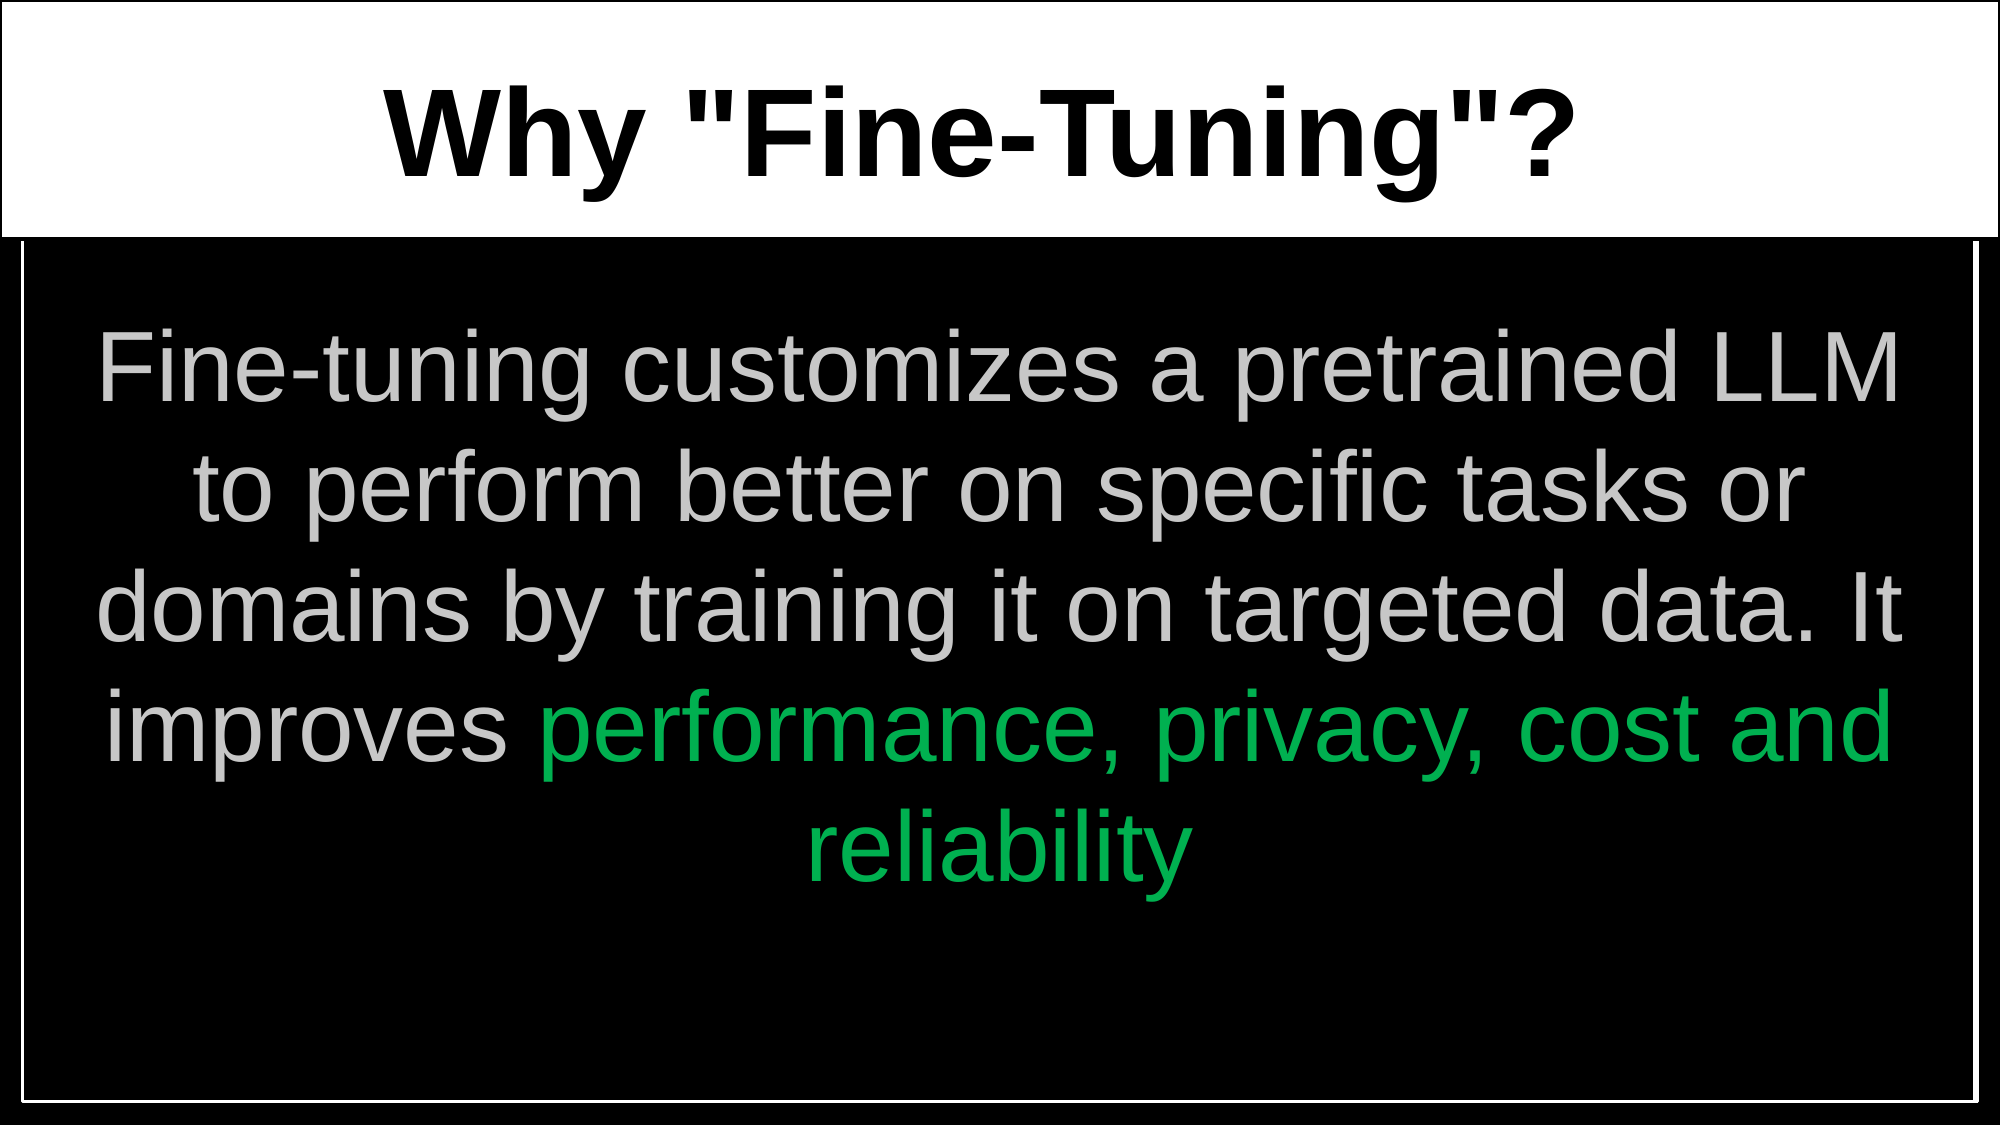

Why "Fine-Tuning"?
Fine-tuning customizes a pretrained LLM to perform better on specific tasks or domains by training it on targeted data. It improves performance, privacy, cost and reliability